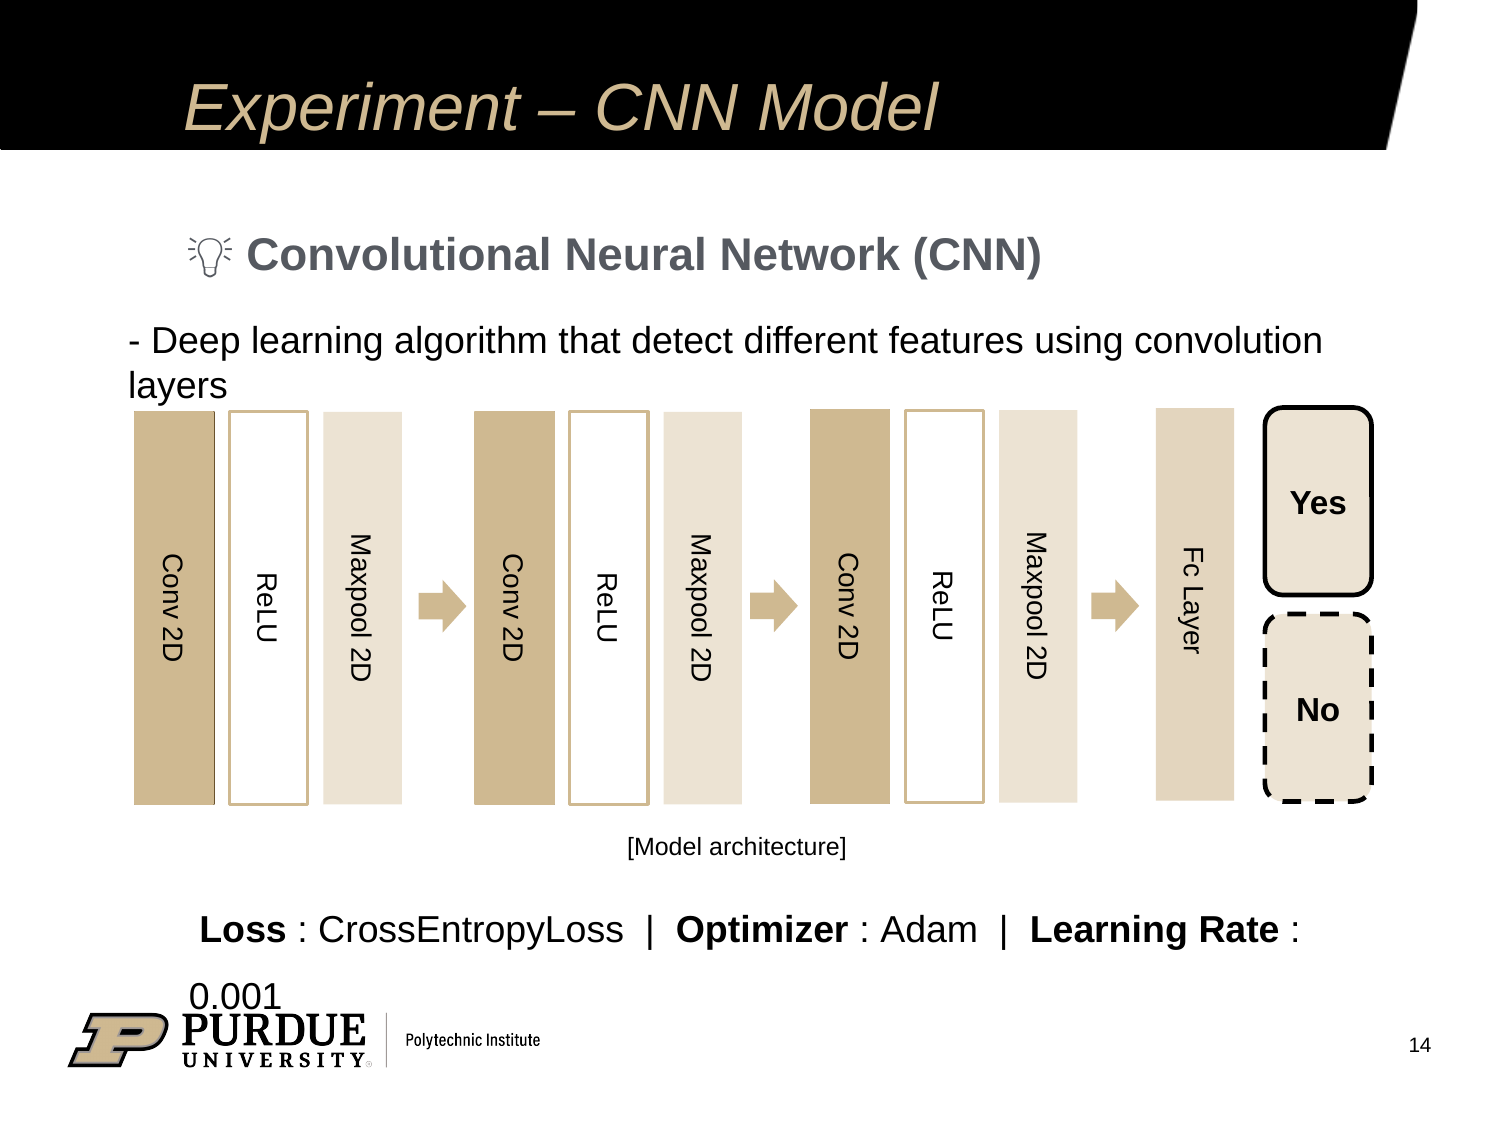

# Experiment – CNN Model
💡 Convolutional Neural Network (CNN)
- Deep learning algorithm that detect different features using convolution layers

Yes
Fc Layer
Conv 2D
Conv 2d
ReLU
Maxpool 2D
Conv 2D
Conv 2d
ReLU
Maxpool 2D
Conv 2D
Conv 2d
ReLU
Maxpool 2D

No
[Model architecture]
 Loss : CrossEntropyLoss  |  Optimizer : Adam  |  Learning Rate : 0.001

14